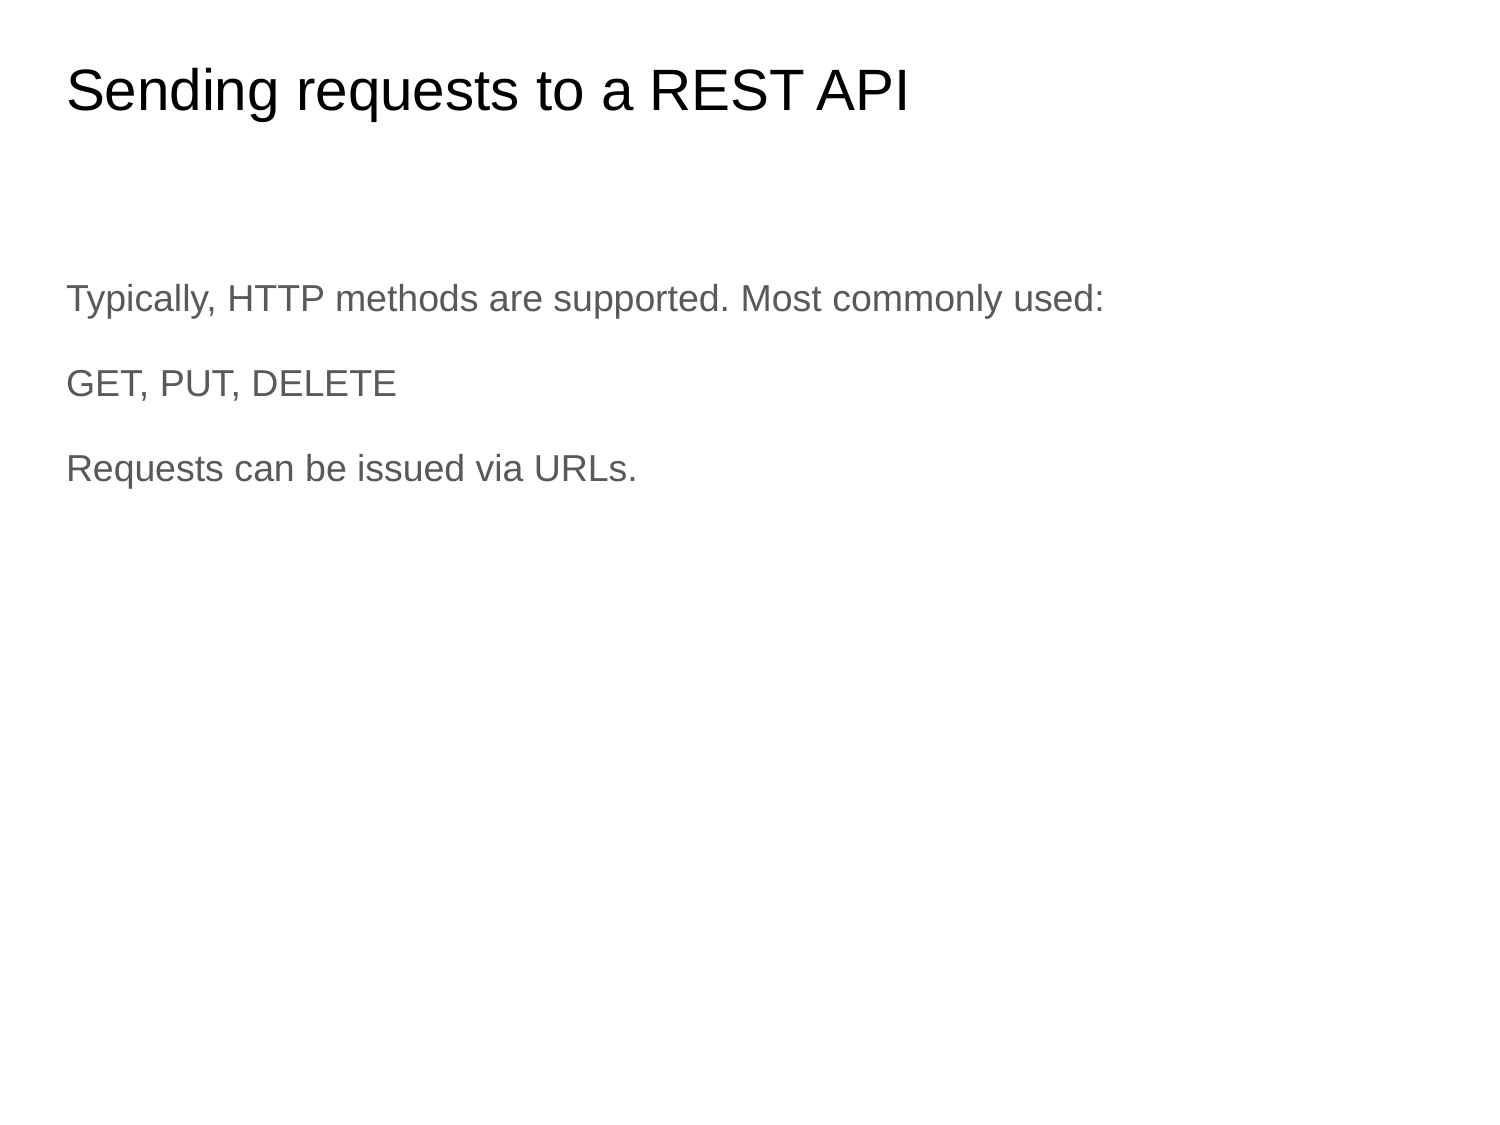

# Sending requests to a REST API
Typically, HTTP methods are supported. Most commonly used:
GET, PUT, DELETE
Requests can be issued via URLs.